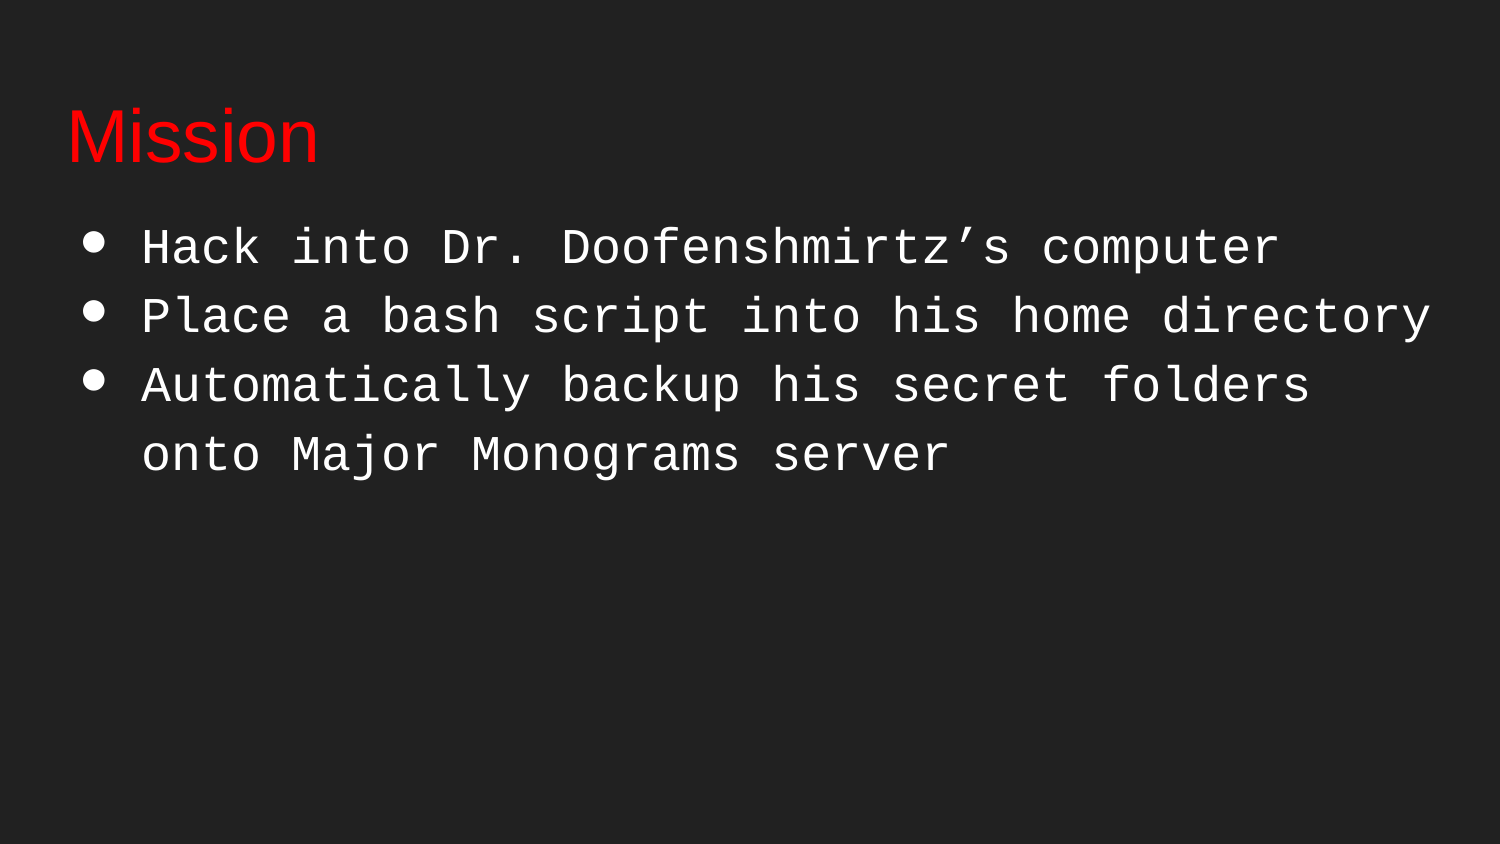

# Mission
Hack into Dr. Doofenshmirtz’s computer
Place a bash script into his home directory
Automatically backup his secret folders onto Major Monograms server